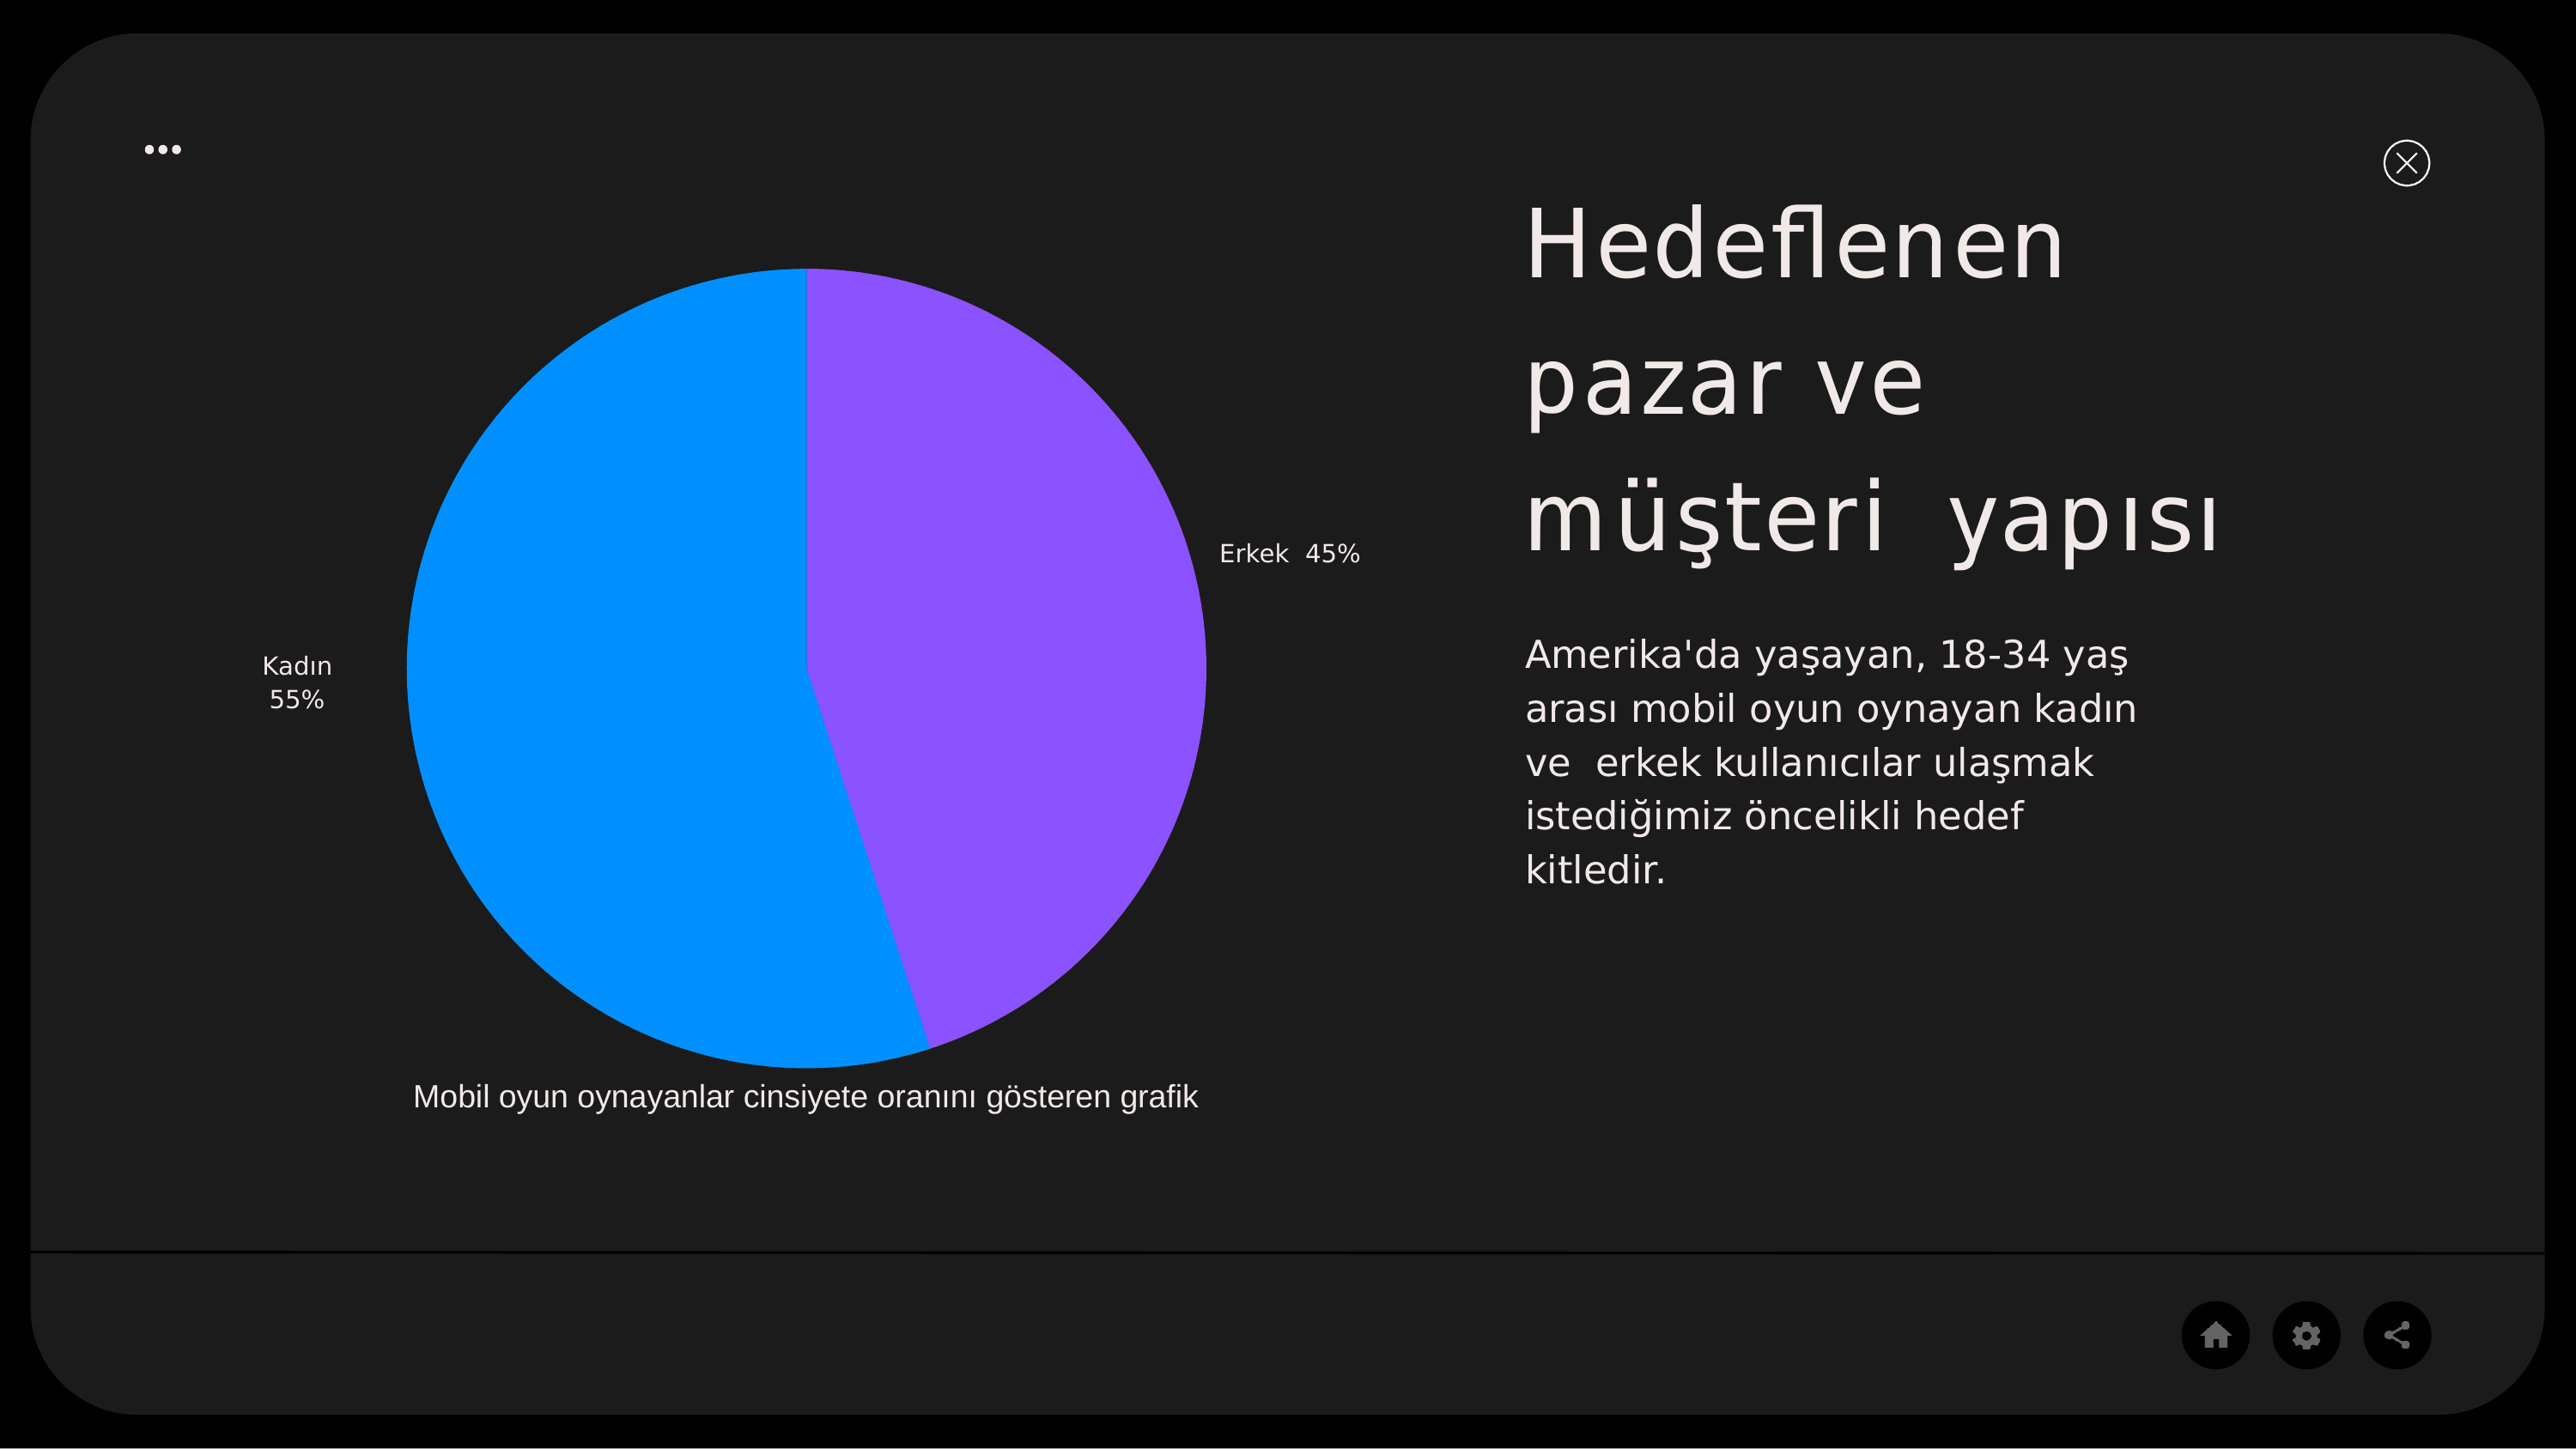

# Hedeflenen  pazar ve müşteri  yapısı
Erkek  45%
Amerika'da yaşayan, 18-34 yaş  arası mobil oyun oynayan kadın ve  erkek kullanıcılar ulaşmak  istediğimiz öncelikli hedef kitledir.
Kadın  55%
Mobil oyun oynayanlar cinsiyete oranını gösteren grafik